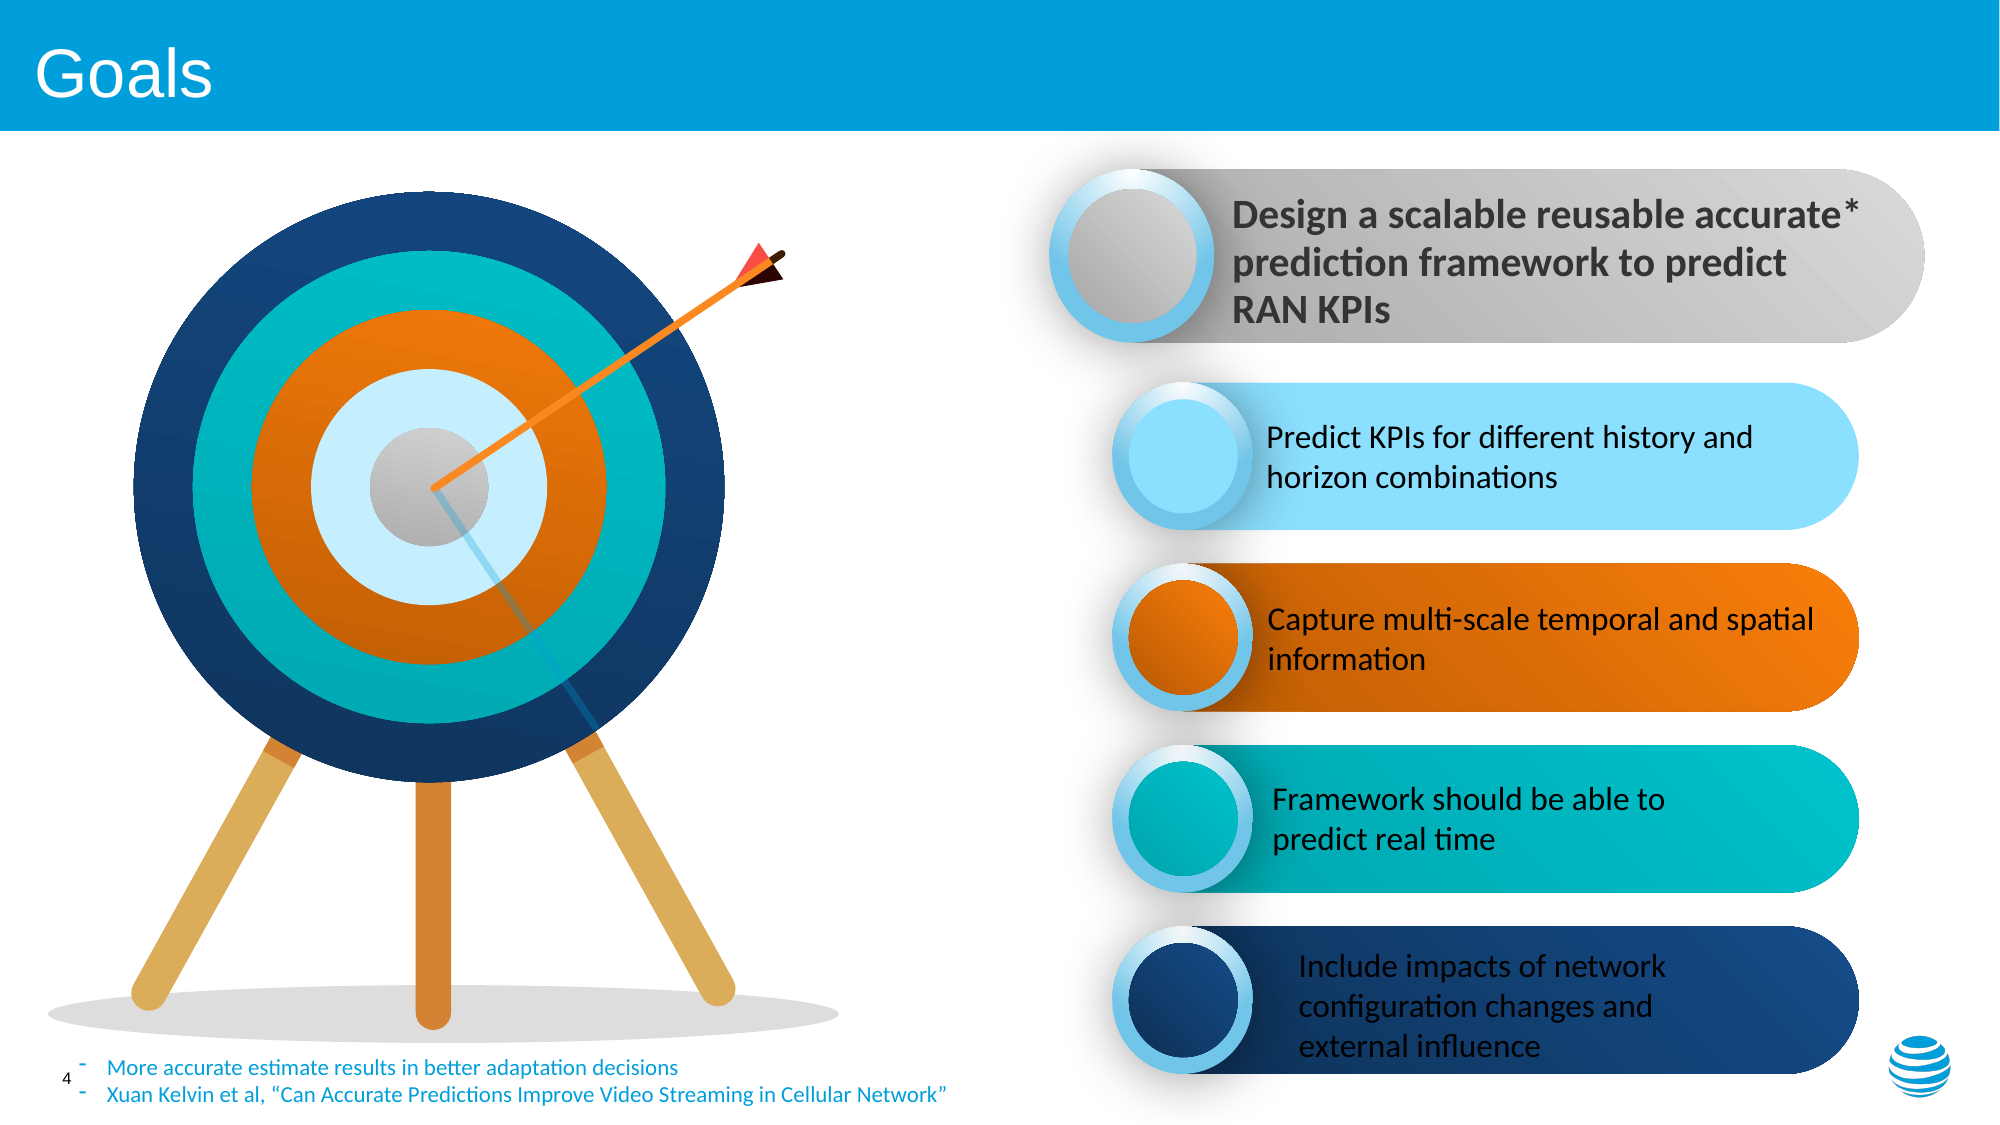

# Goals

Design a scalable reusable accurate* prediction framework to predict RAN KPIs

Predict KPIs for different history and horizon combinations

Capture multi-scale temporal and spatial information

Framework should be able to predict real time

Include impacts of network configuration changes and external influence

More accurate estimate results in better adaptation decisions
Xuan Kelvin et al, “Can Accurate Predictions Improve Video Streaming in Cellular Network”